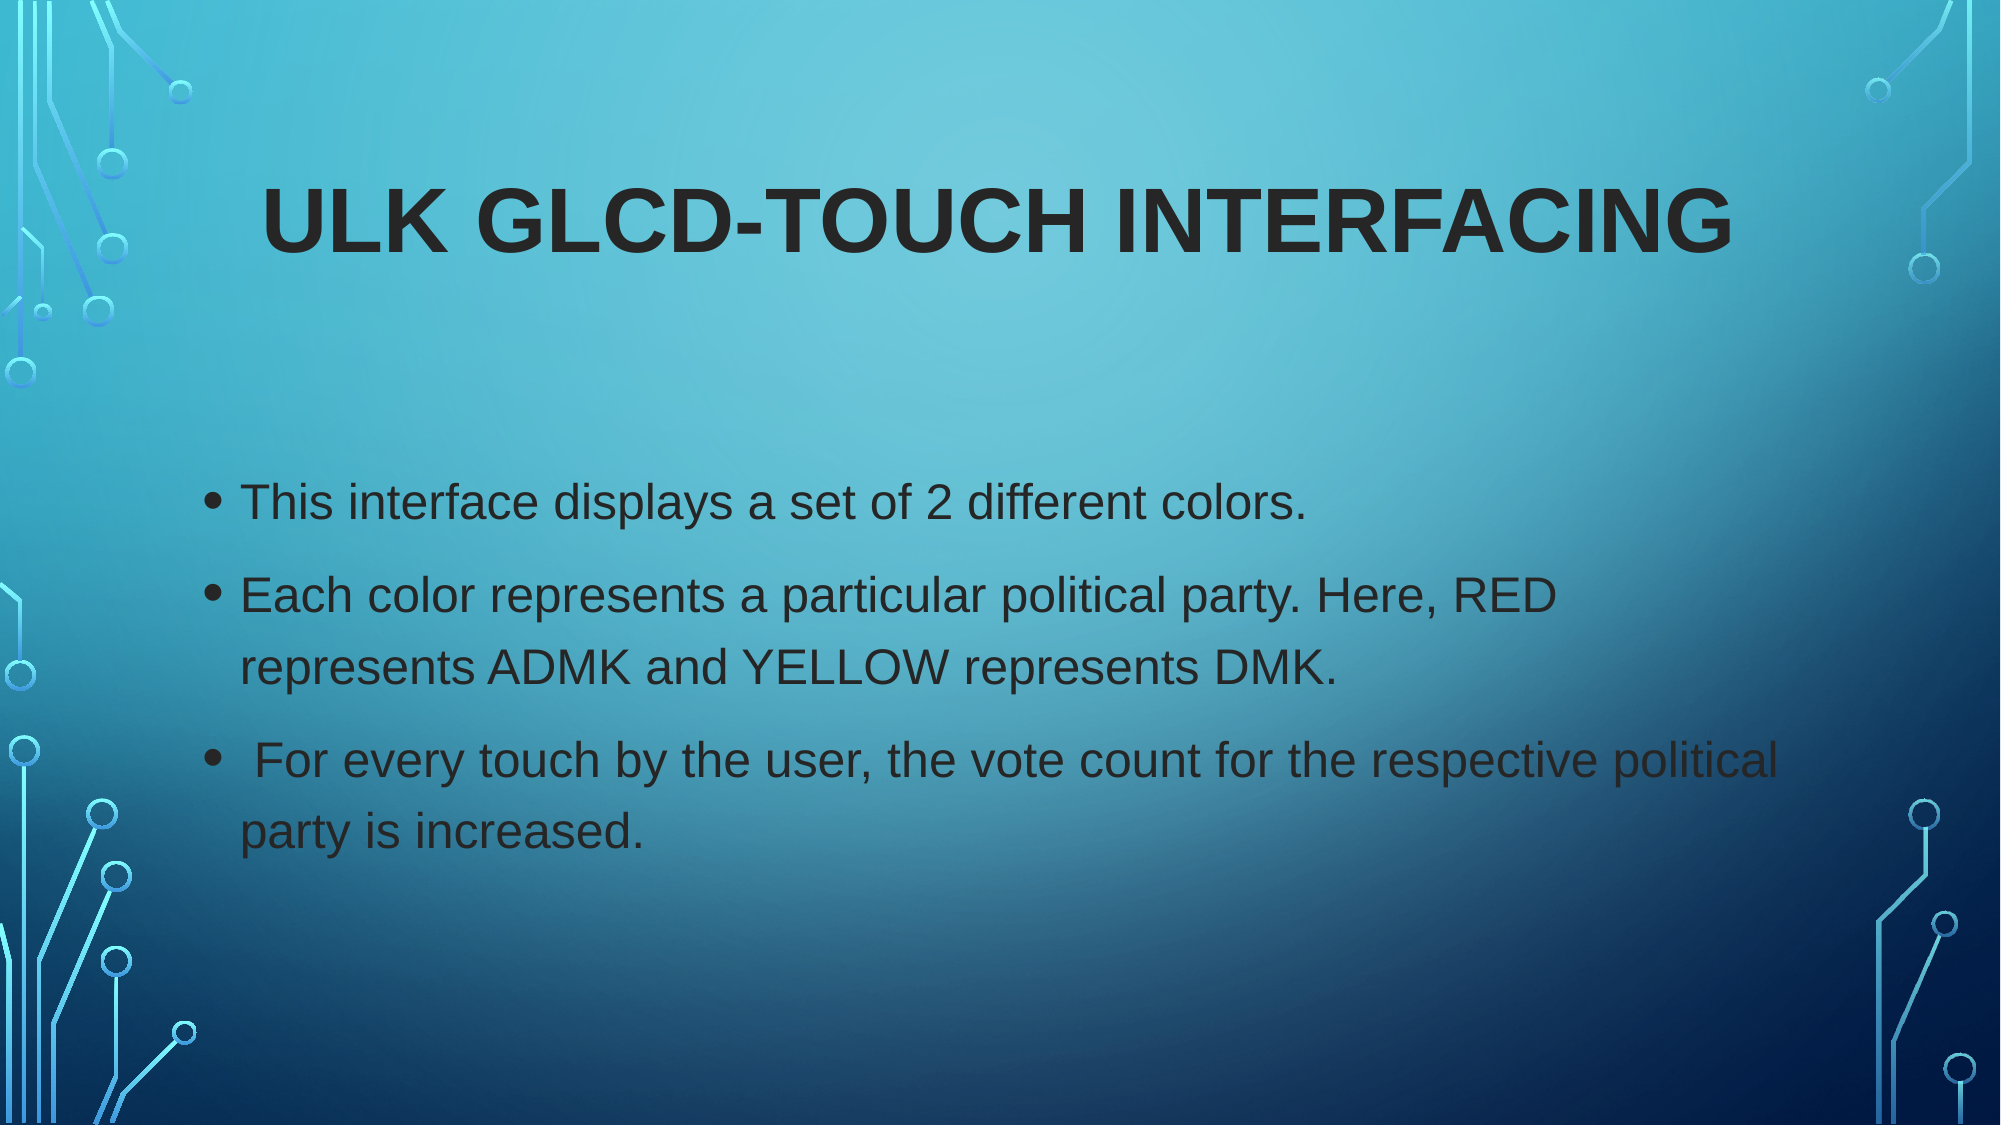

# ULK GLCD-TOUCH INTERFACING

This interface displays a set of 2 different colors.
Each color represents a particular political party. Here, RED represents ADMK and YELLOW represents DMK.
 For every touch by the user, the vote count for the respective political party is increased.